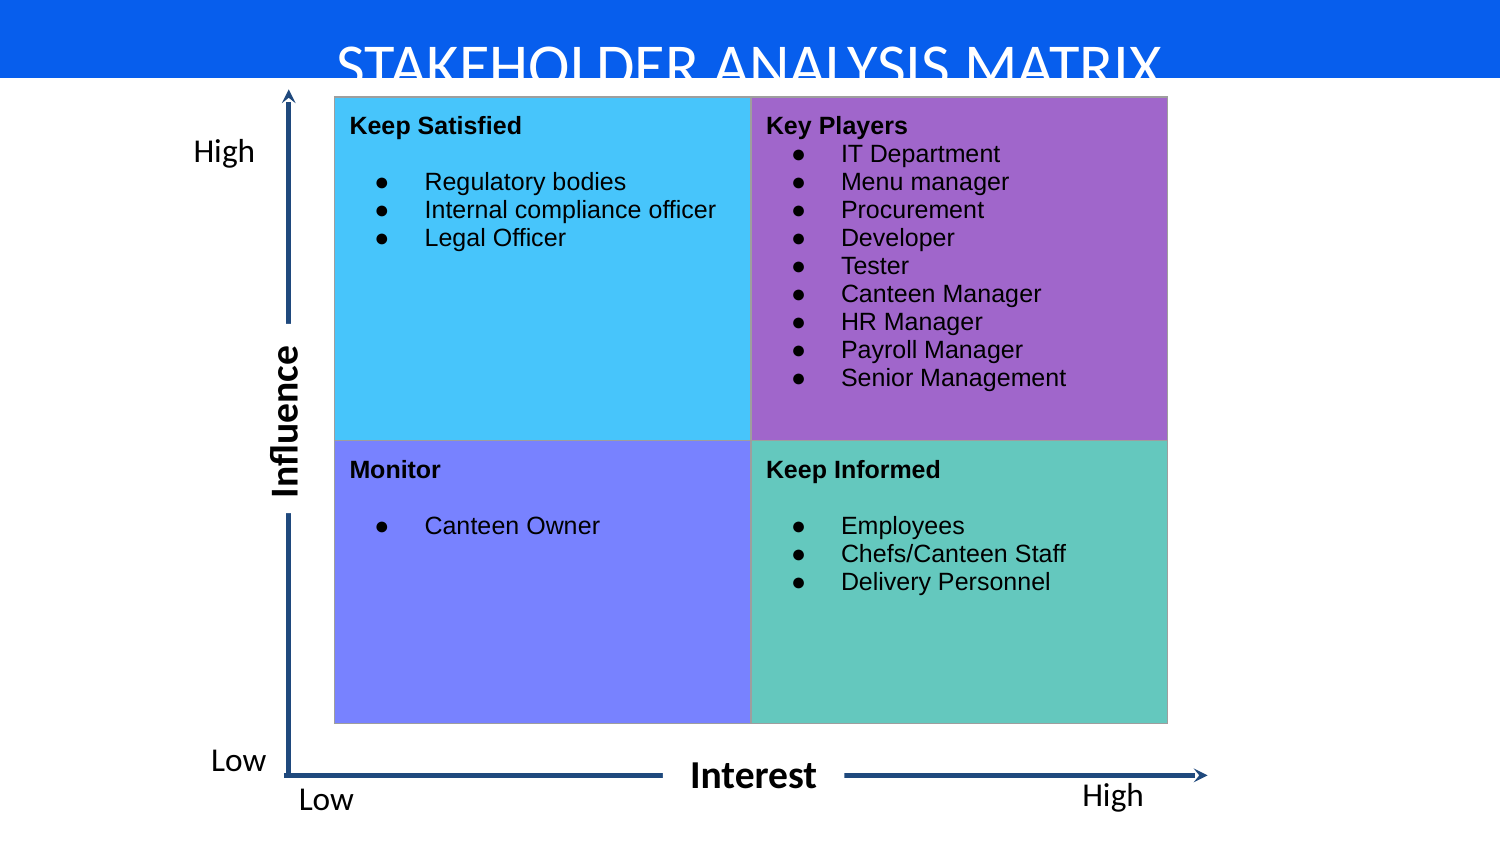

STAKEHOLDER ANALYSIS MATRIX
| Keep Satisfied Regulatory bodies Internal compliance officer Legal Officer | Key Players IT Department Menu manager Procurement Developer Tester Canteen Manager HR Manager Payroll Manager Senior Management |
| --- | --- |
| Monitor Canteen Owner | Keep Informed Employees Chefs/Canteen Staff Delivery Personnel |
High
Influence
Low
Interest
High
Low